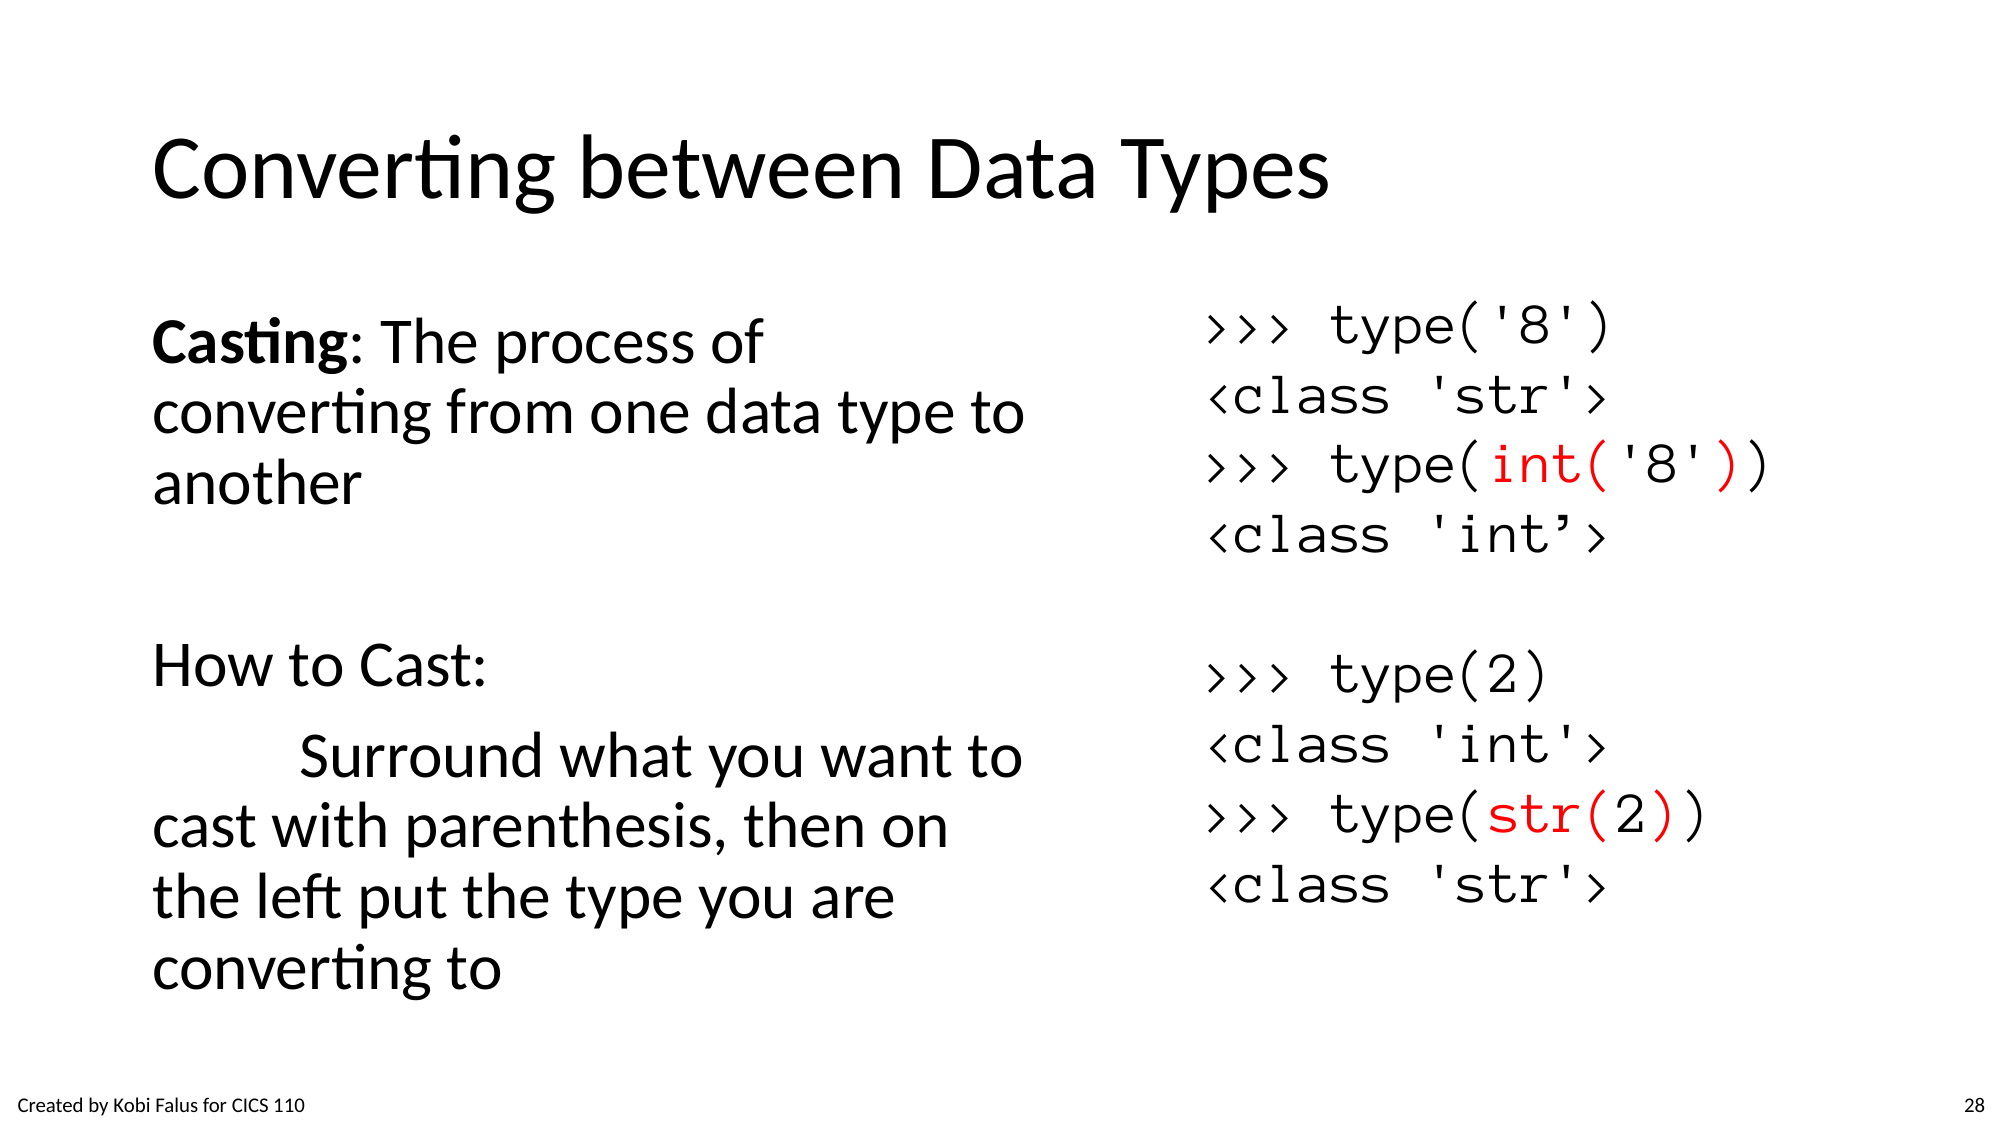

# Converting between Data Types
>>> type('8')
<class 'str'>
>>> type(int('8'))
<class 'int’>

>>> type(2)
<class 'int'>
>>> type(str(2))
<class 'str'>
Casting: The process of converting from one data type to another

How to Cast:
	Surround what you want to cast with parenthesis, then on the left put the type you are converting to